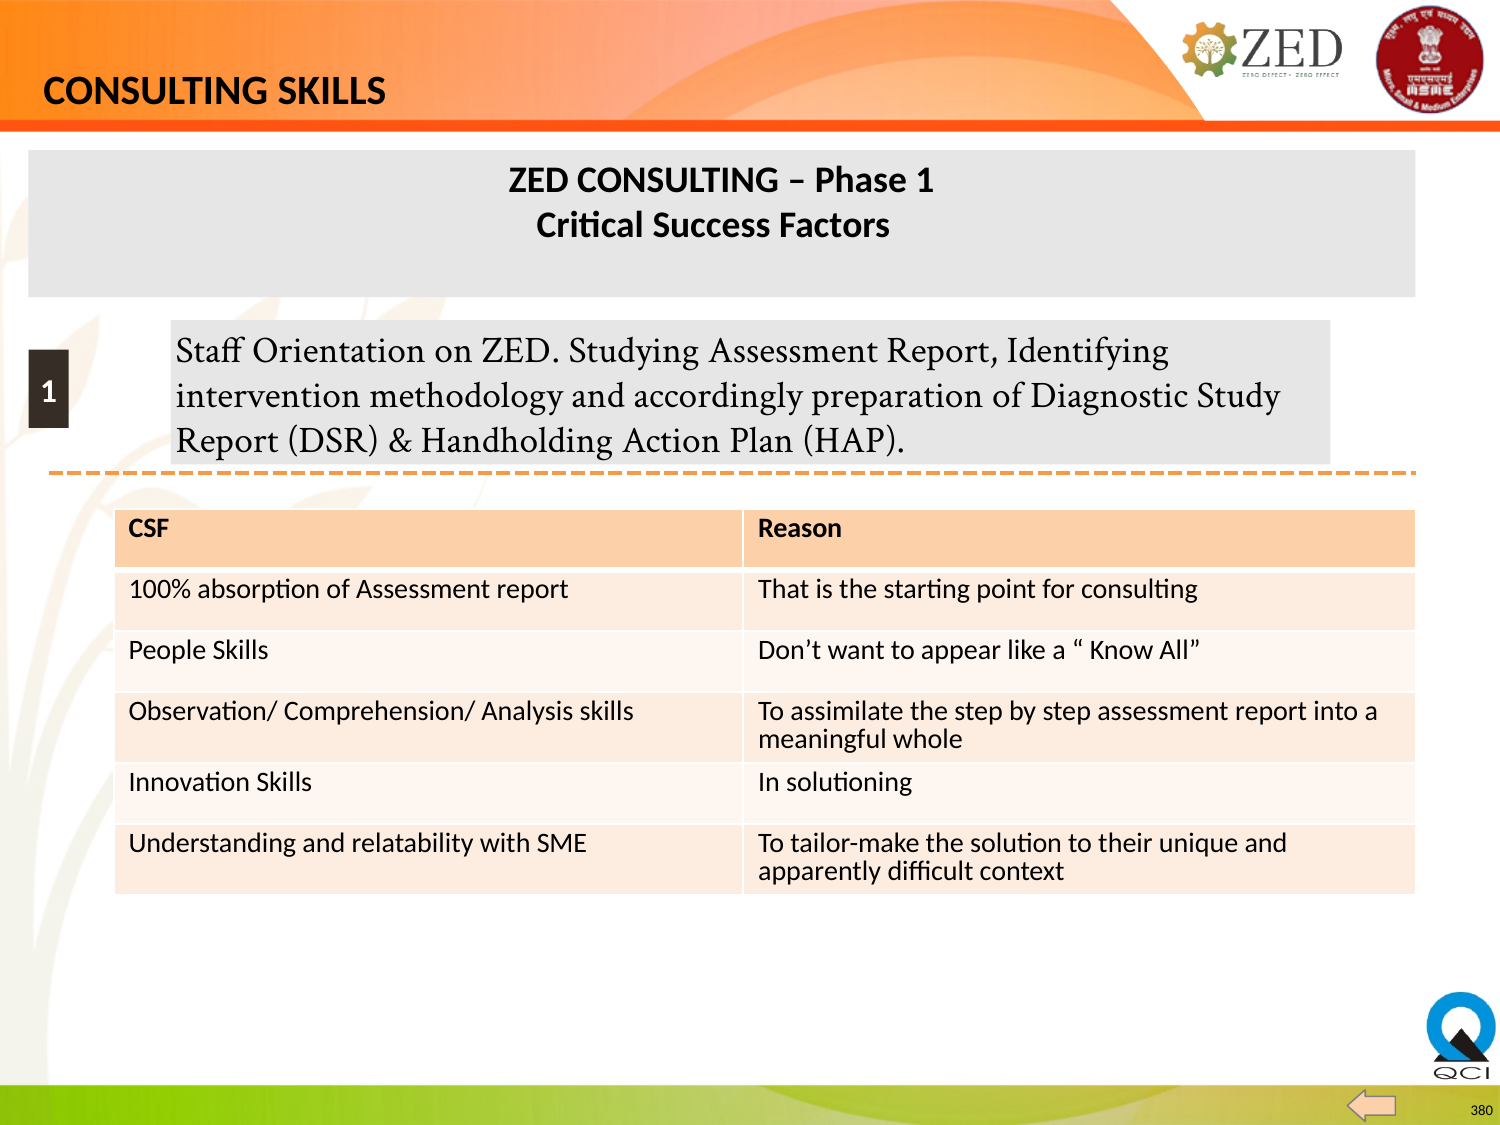

# CONSULTING SKILLS
ZED CONSULTING – Phase 1
Critical Success Factors
Staff Orientation on ZED. Studying Assessment Report, Identifying intervention methodology and accordingly preparation of Diagnostic Study Report (DSR) & Handholding Action Plan (HAP).
1
| CSF | Reason |
| --- | --- |
| 100% absorption of Assessment report | That is the starting point for consulting |
| People Skills | Don’t want to appear like a “ Know All” |
| Observation/ Comprehension/ Analysis skills | To assimilate the step by step assessment report into a meaningful whole |
| Innovation Skills | In solutioning |
| Understanding and relatability with SME | To tailor-make the solution to their unique and apparently difficult context |